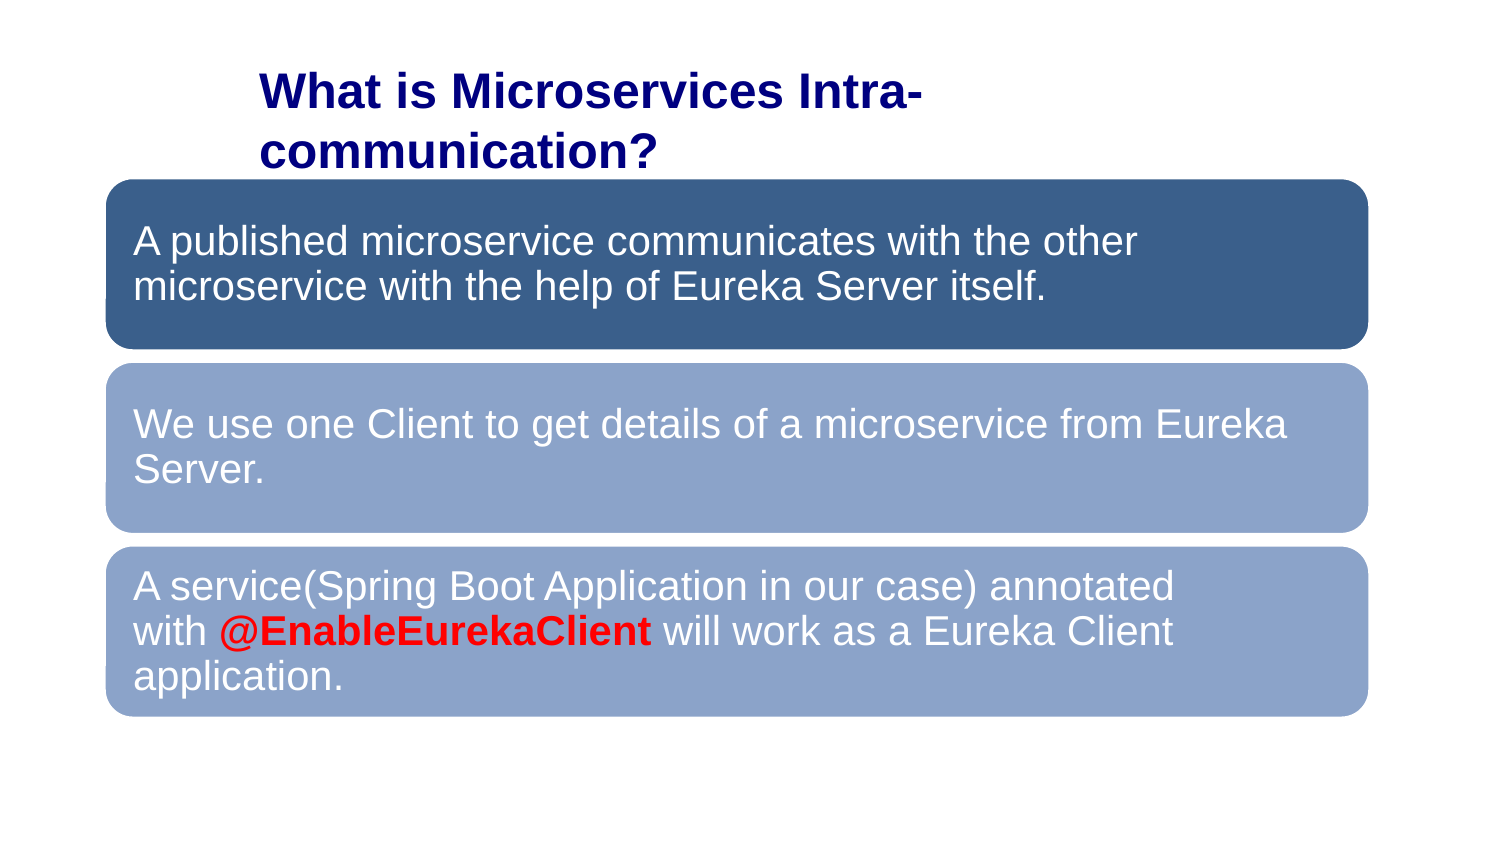

What is Microservices Intra-communication?
A published microservice communicates with the other microservice with the help of Eureka Server itself.
We use one Client to get details of a microservice from Eureka Server.
A service(Spring Boot Application in our case) annotated with @EnableEurekaClient will work as a Eureka Client application.